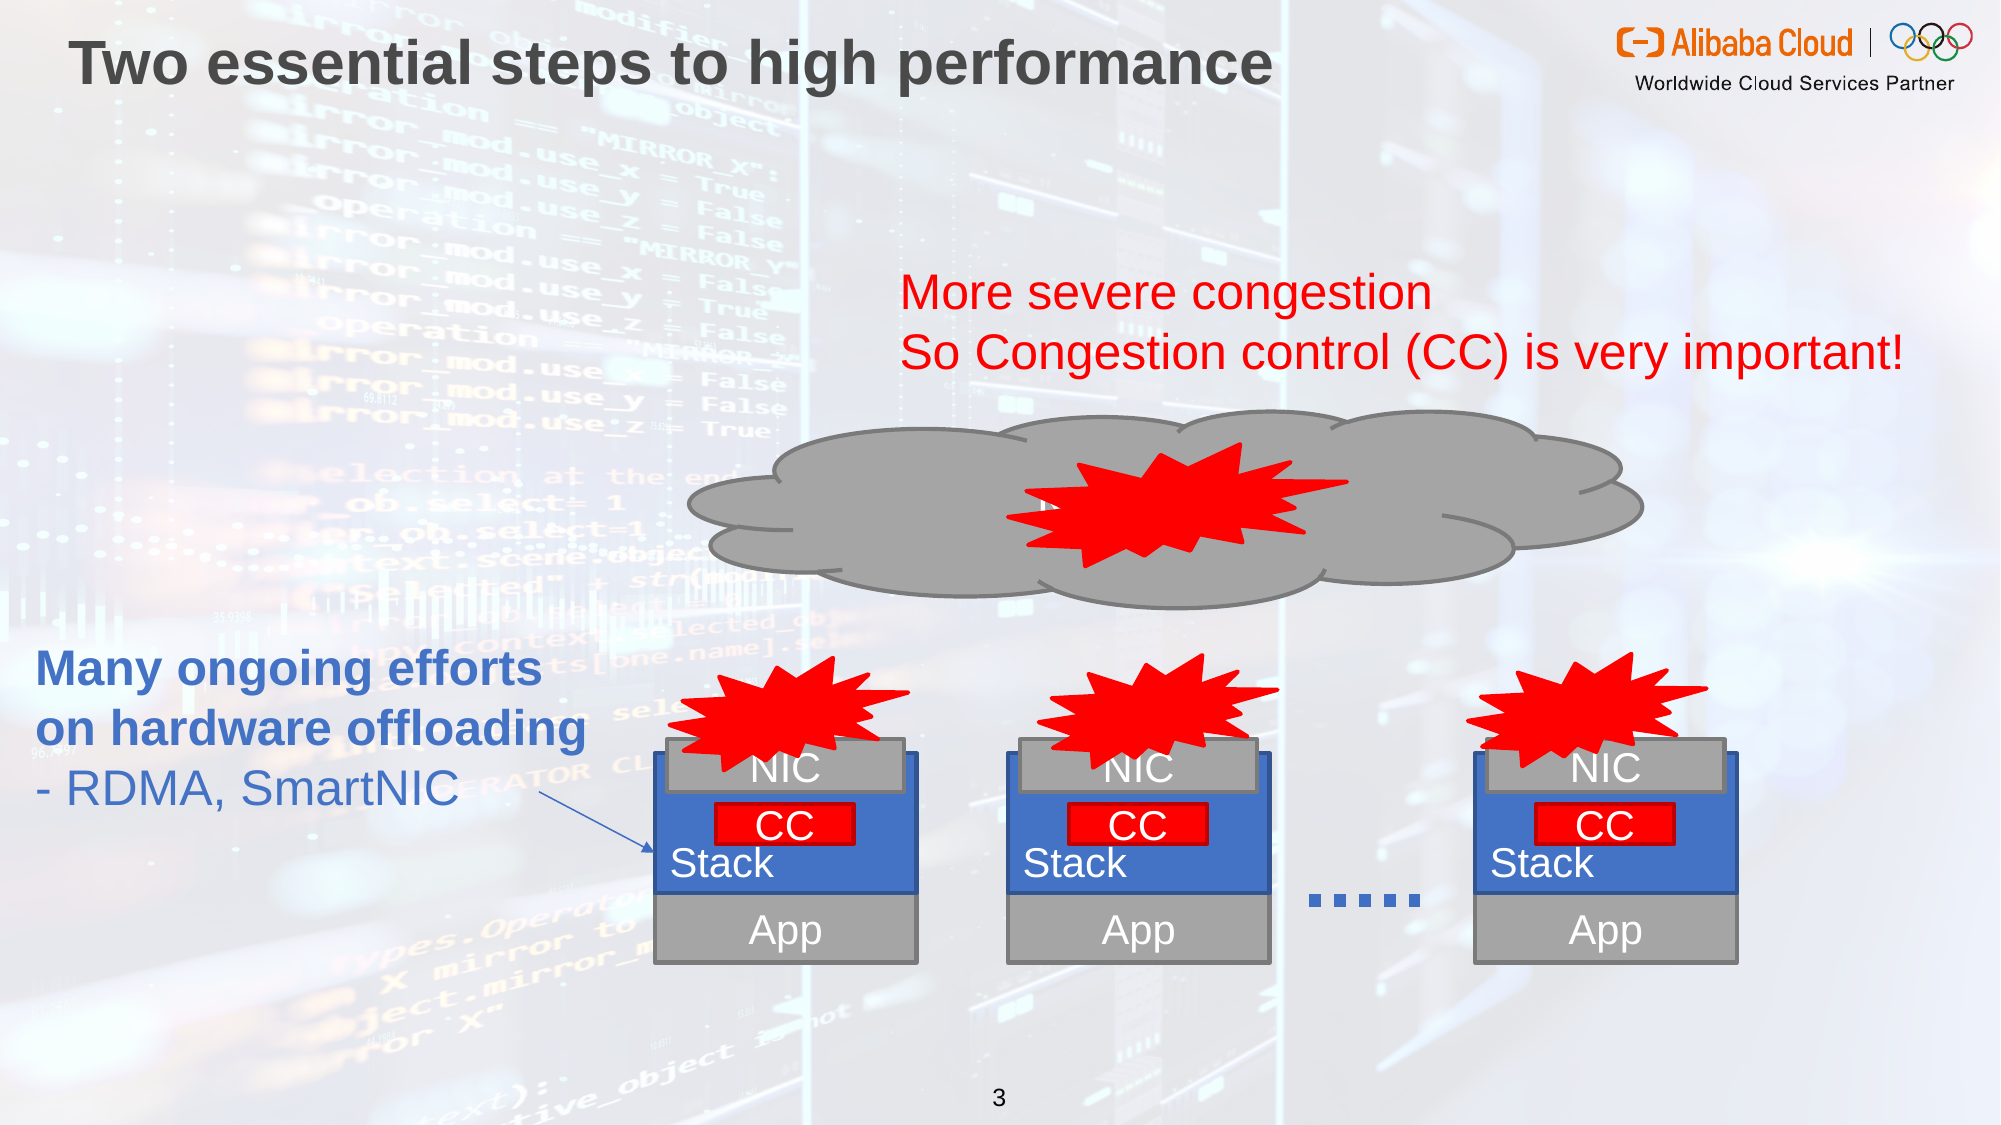

E6636BC20180234D78A0072836F0B330A2B9B20F15EA8B80AFD98931B16E2BB62B43B638616EAB0F223927083846ADEB9C1921FA11D03BD11BBFC2EC7E7E1BDA24F933AD172394E7F41D284767024E87EED2EBE67302D1E708EAF19A11202C38DD86259E4E3
# Two essential steps to high performance

More severe congestion
So Congestion control (CC) is very important!
Network

Many ongoing efforts on hardware offloading
- RDMA, SmartNIC

NIC
NIC
NIC
Stack
Stack
Stack
CC
CC
CC
App
App
App
3